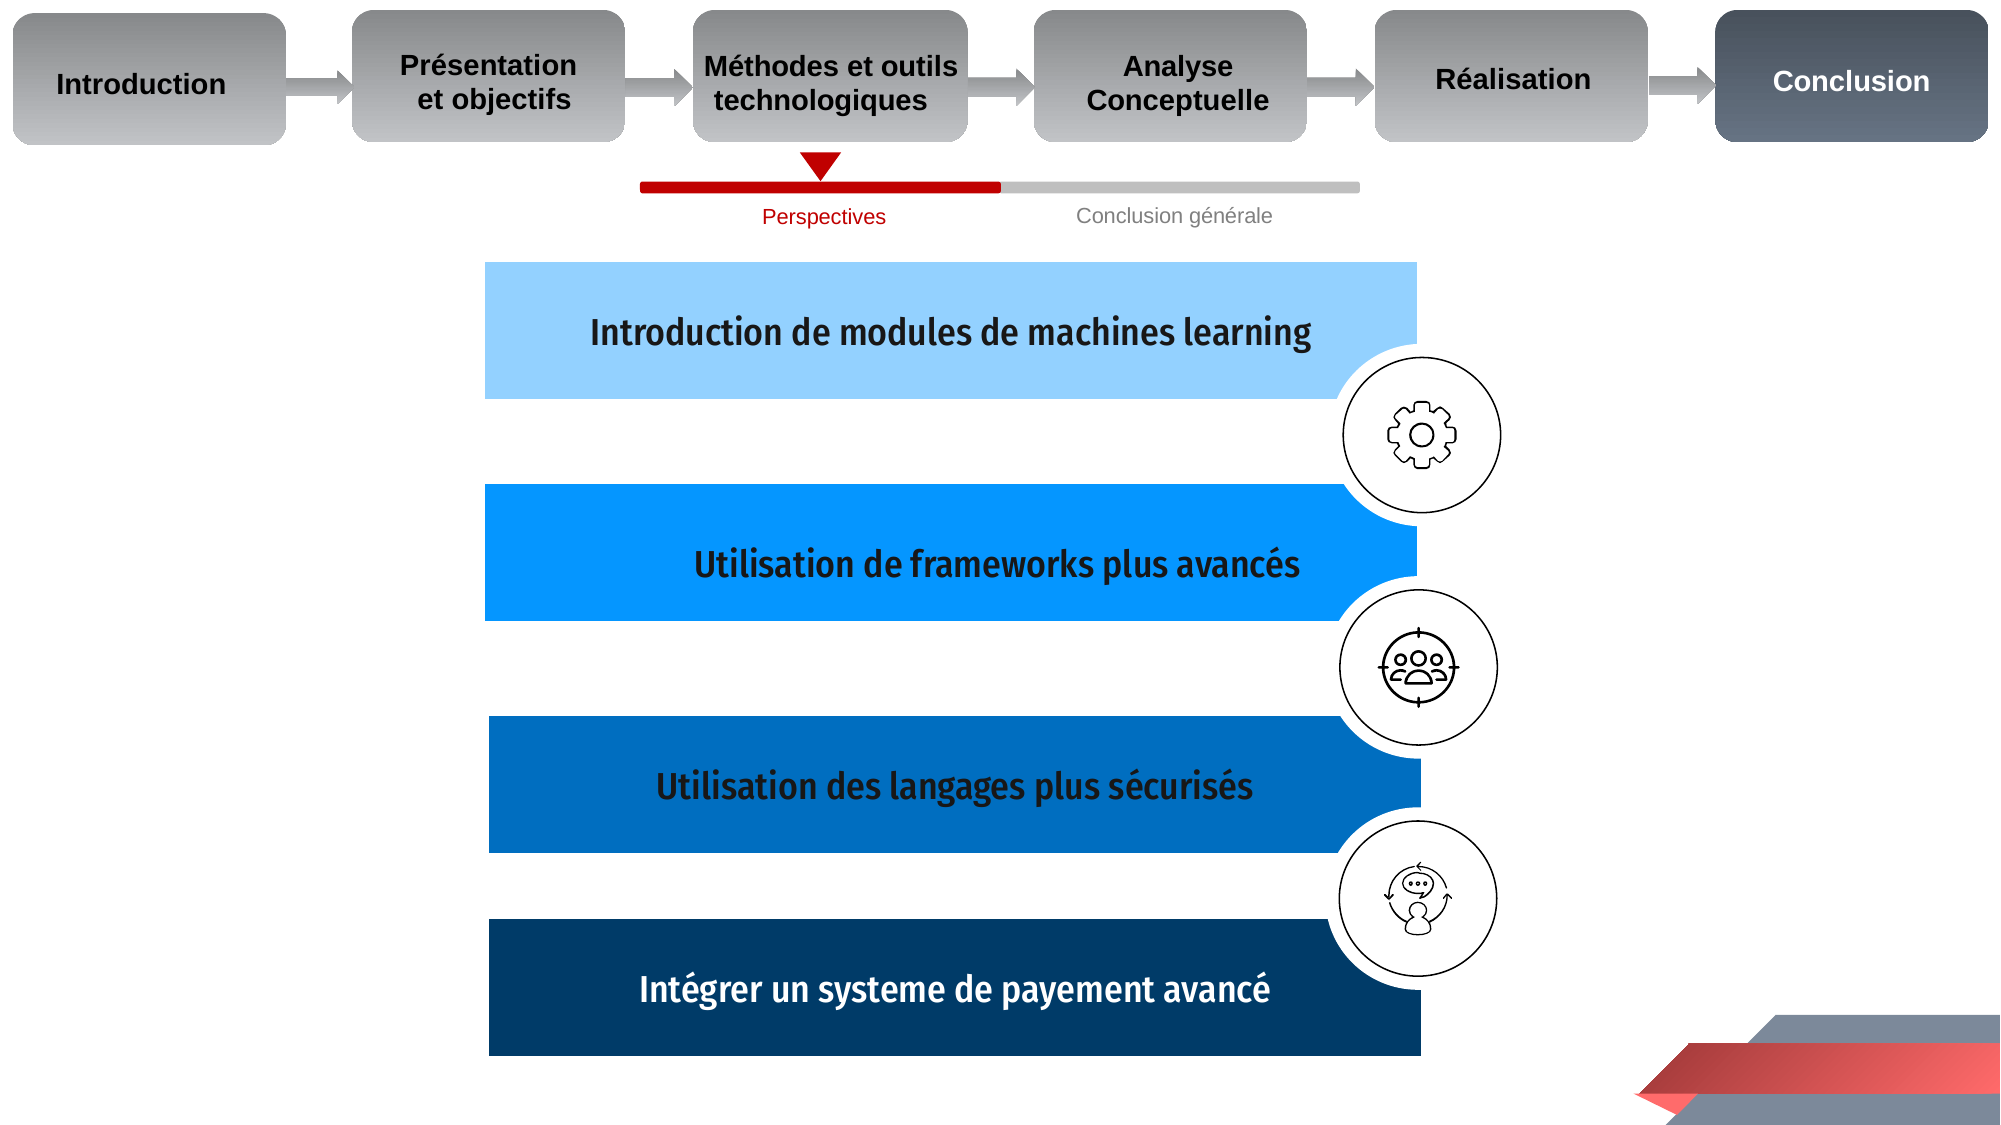

Méthodes et outils technologiques
Analyse  Conceptuelle
Présentation  et objectifs
Introduction
Réalisation
Conclusion

Conclusion générale
Perspectives
Introduction de modules de machines learning

Utilisation des langages plus sécurisés

Intégrer un systeme de payement avancé
Utilisation de frameworks plus avancés